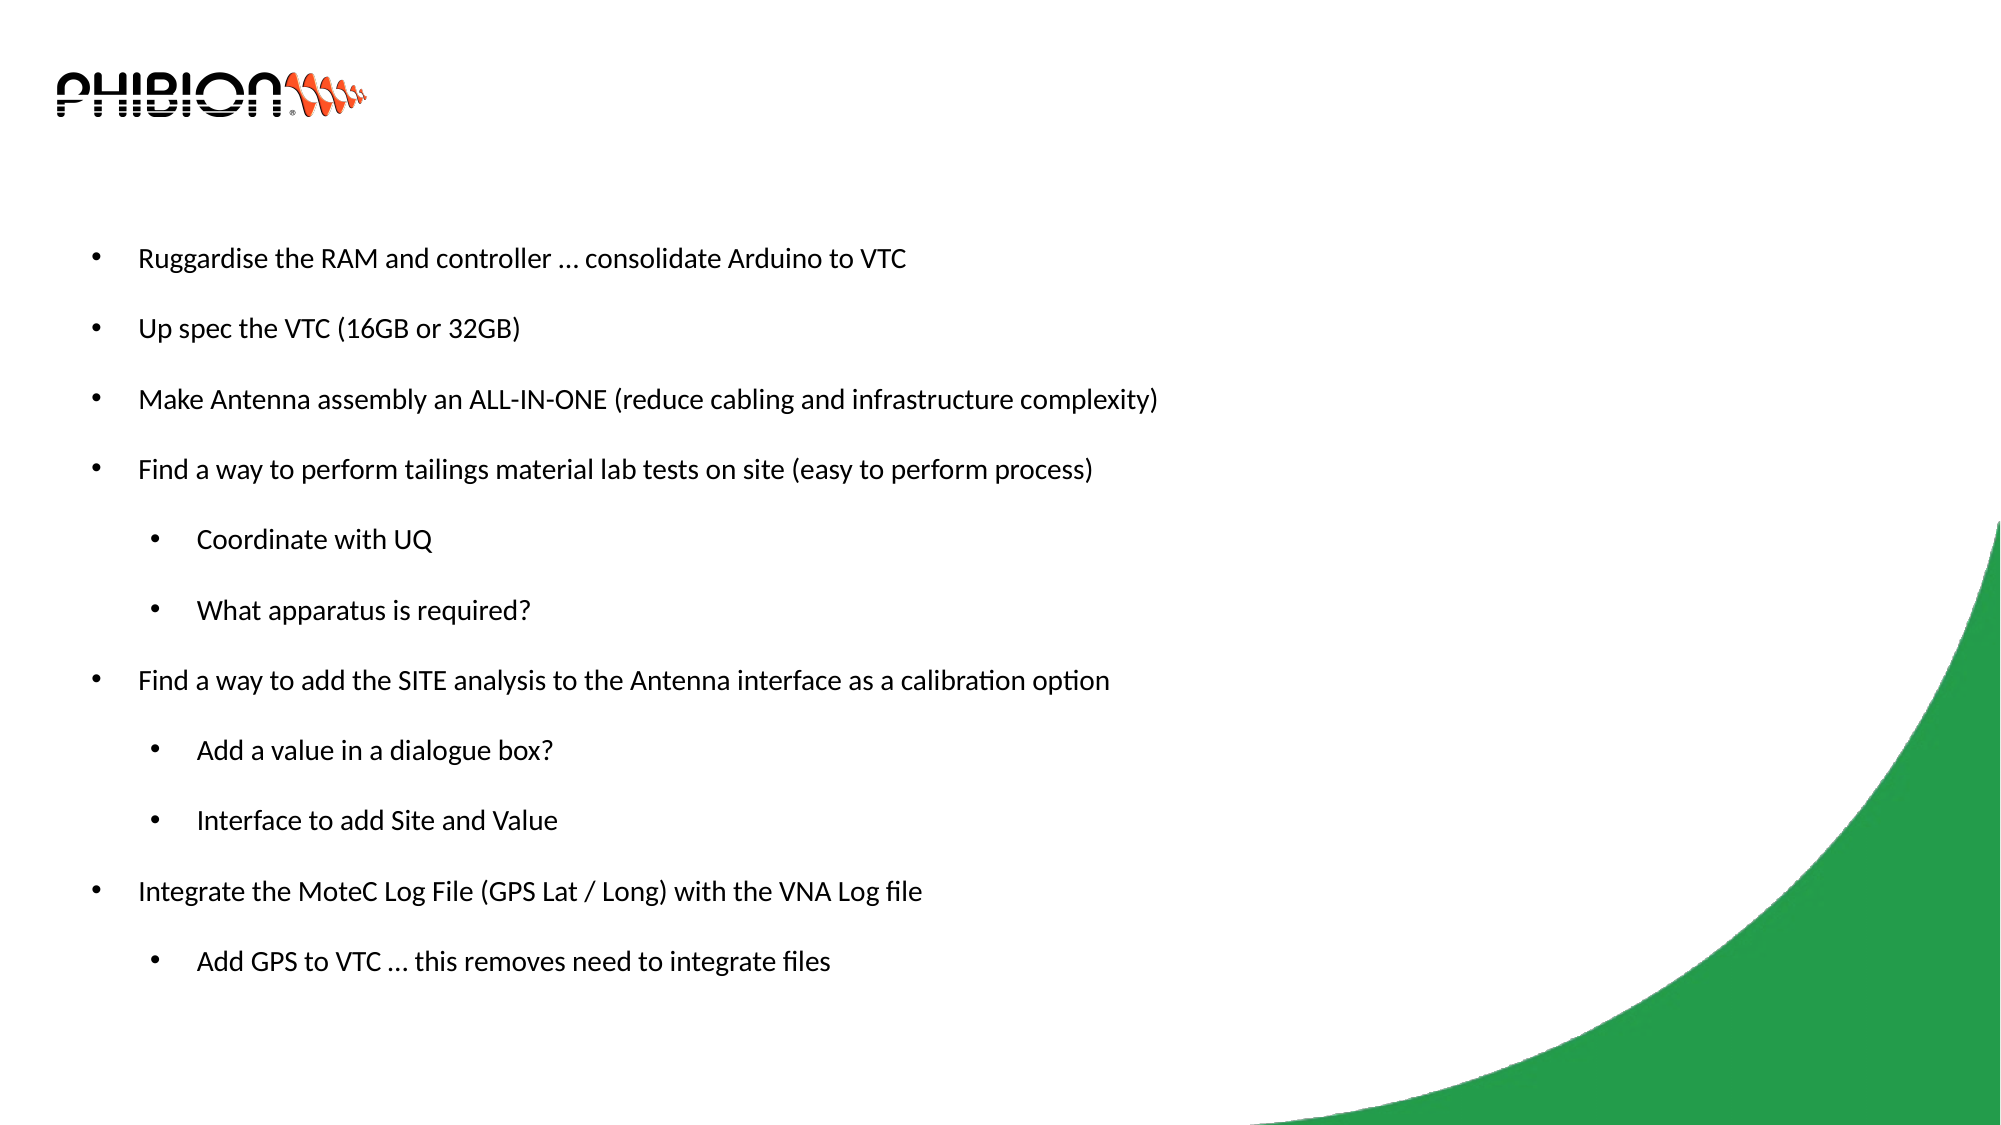

Ruggardise the RAM and controller … consolidate Arduino to VTC
Up spec the VTC (16GB or 32GB)
Make Antenna assembly an ALL-IN-ONE (reduce cabling and infrastructure complexity)
Find a way to perform tailings material lab tests on site (easy to perform process)
Coordinate with UQ
What apparatus is required?
Find a way to add the SITE analysis to the Antenna interface as a calibration option
Add a value in a dialogue box?
Interface to add Site and Value
Integrate the MoteC Log File (GPS Lat / Long) with the VNA Log file
Add GPS to VTC … this removes need to integrate files